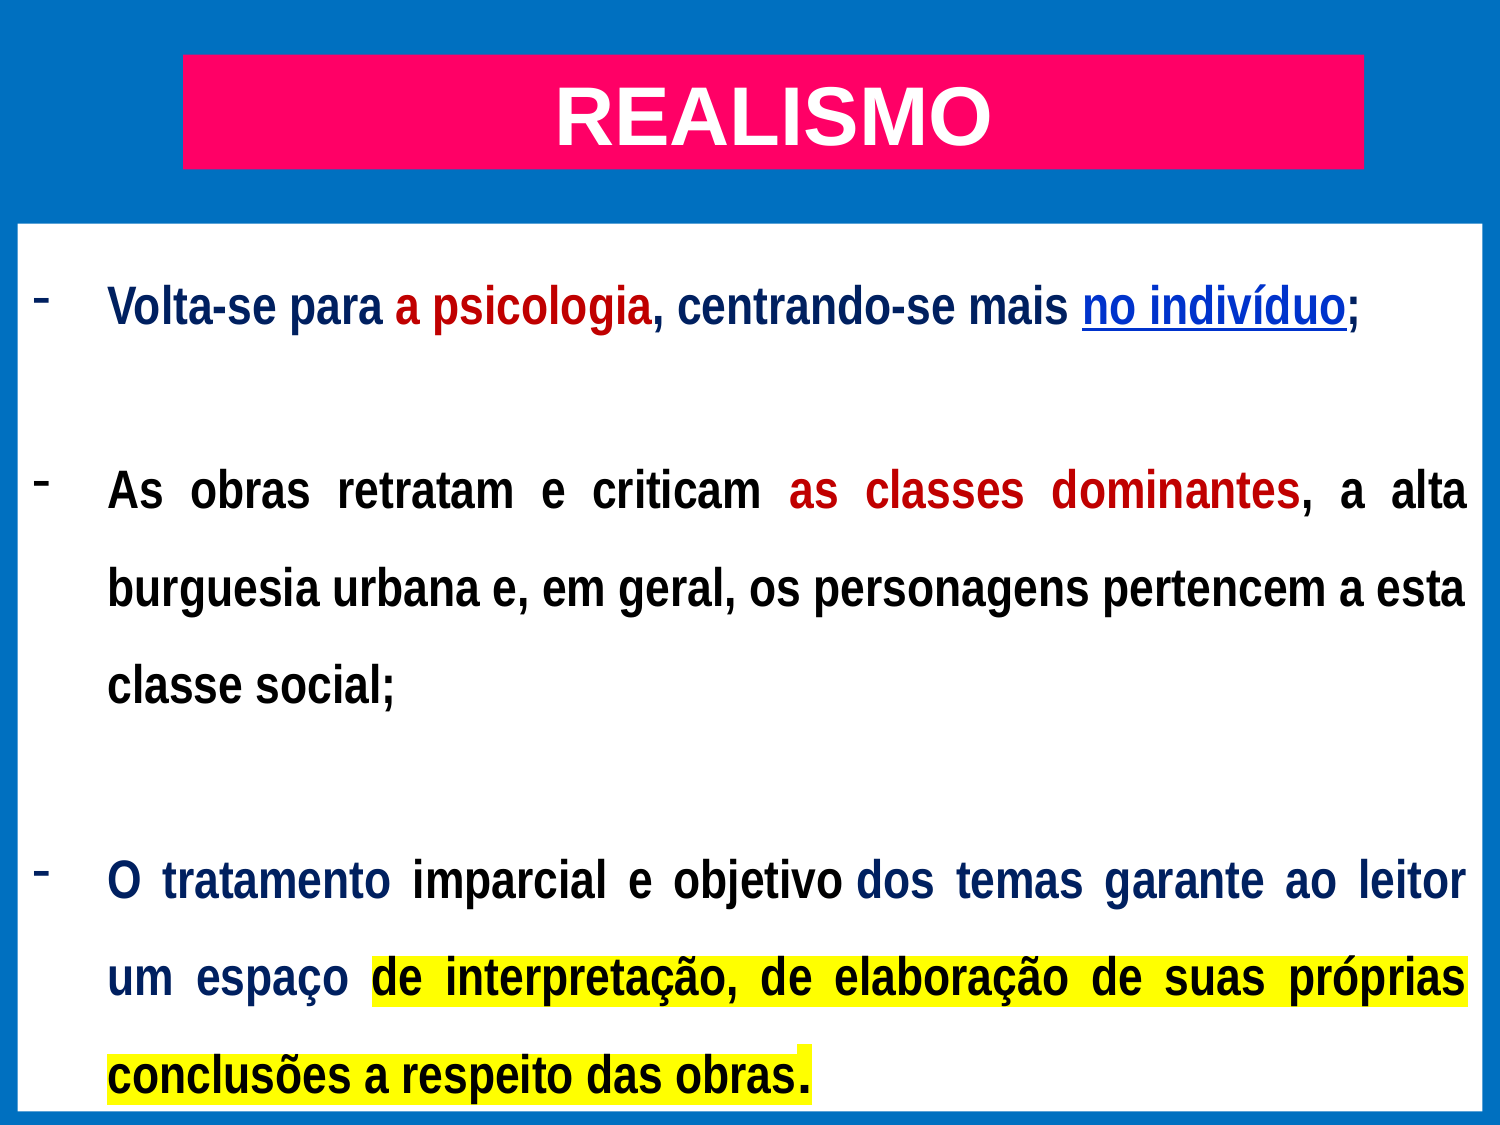

REALISMO

Volta-se para a psicologia, centrando-se mais no indivíduo;

As obras retratam e criticam as classes dominantes, a alta burguesia urbana e, em geral, os personagens pertencem a esta classe social;

O tratamento imparcial e objetivo dos temas garante ao leitor um espaço de interpretação, de elaboração de suas próprias conclusões a respeito das obras.